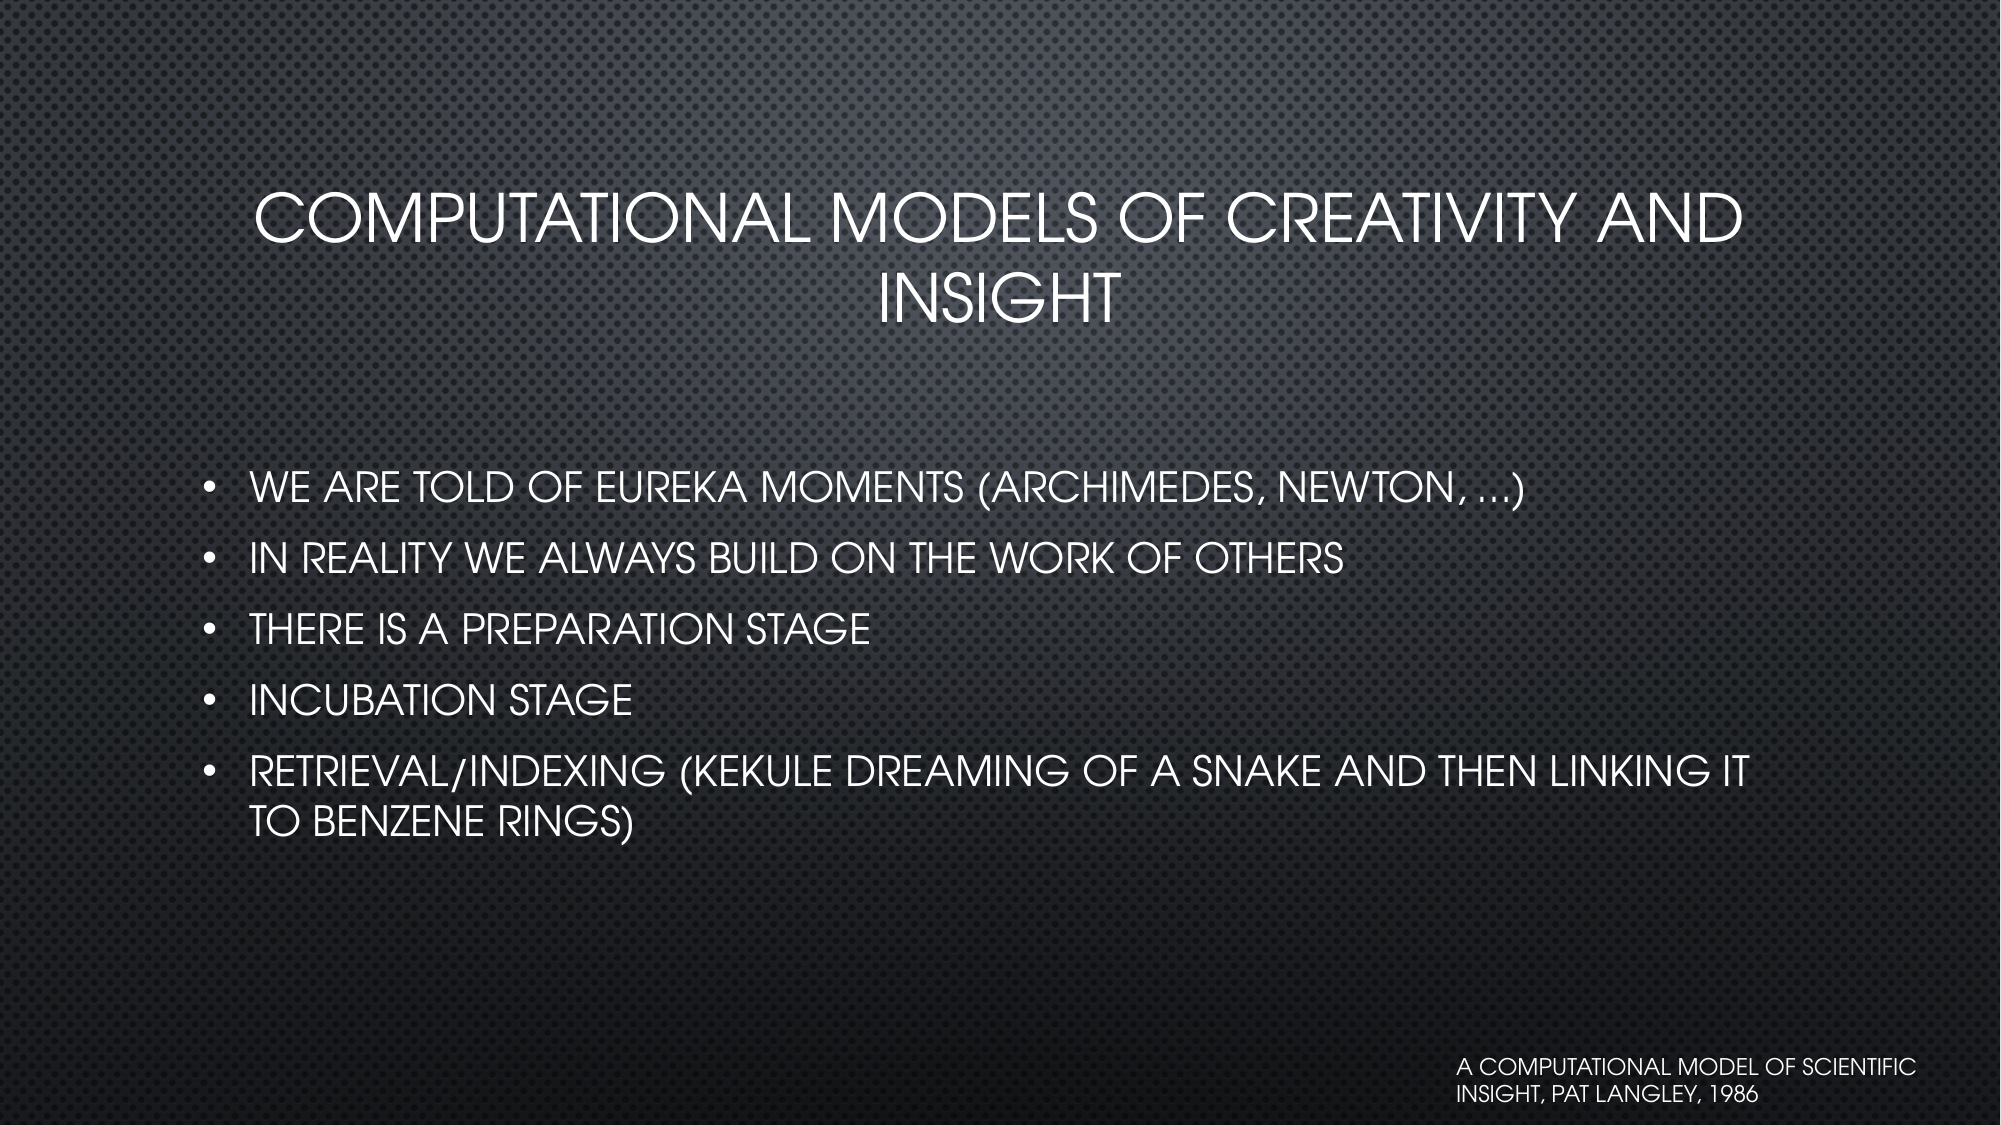

# Computational models of creativity and insight
We are told of eureka moments (Archimedes, newton, …)
In reality we always build on the work of others
There is a preparation stage
Incubation stage
Retrieval/indexing (kekule dreaming of a snake and then linking it to benzene rings)

A computational model of scientific insight, pat Langley, 1986